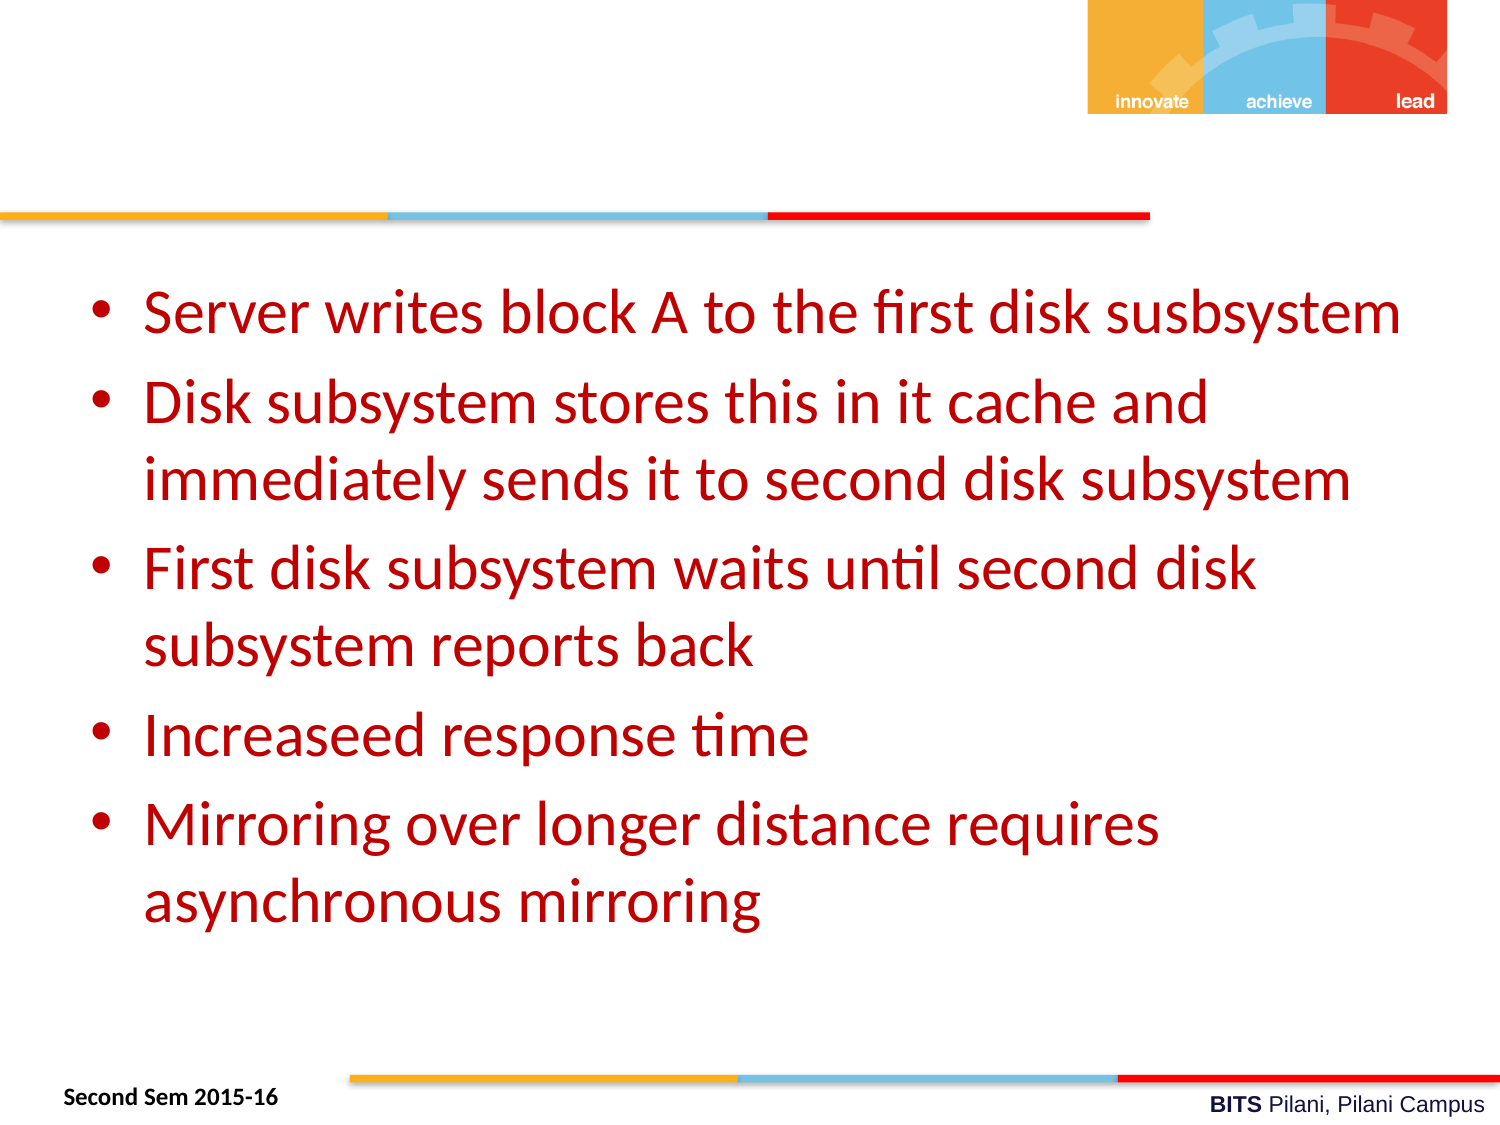

#
Server writes block A to the first disk susbsystem
Disk subsystem stores this in it cache and immediately sends it to second disk subsystem
First disk subsystem waits until second disk subsystem reports back
Increaseed response time
Mirroring over longer distance requires asynchronous mirroring